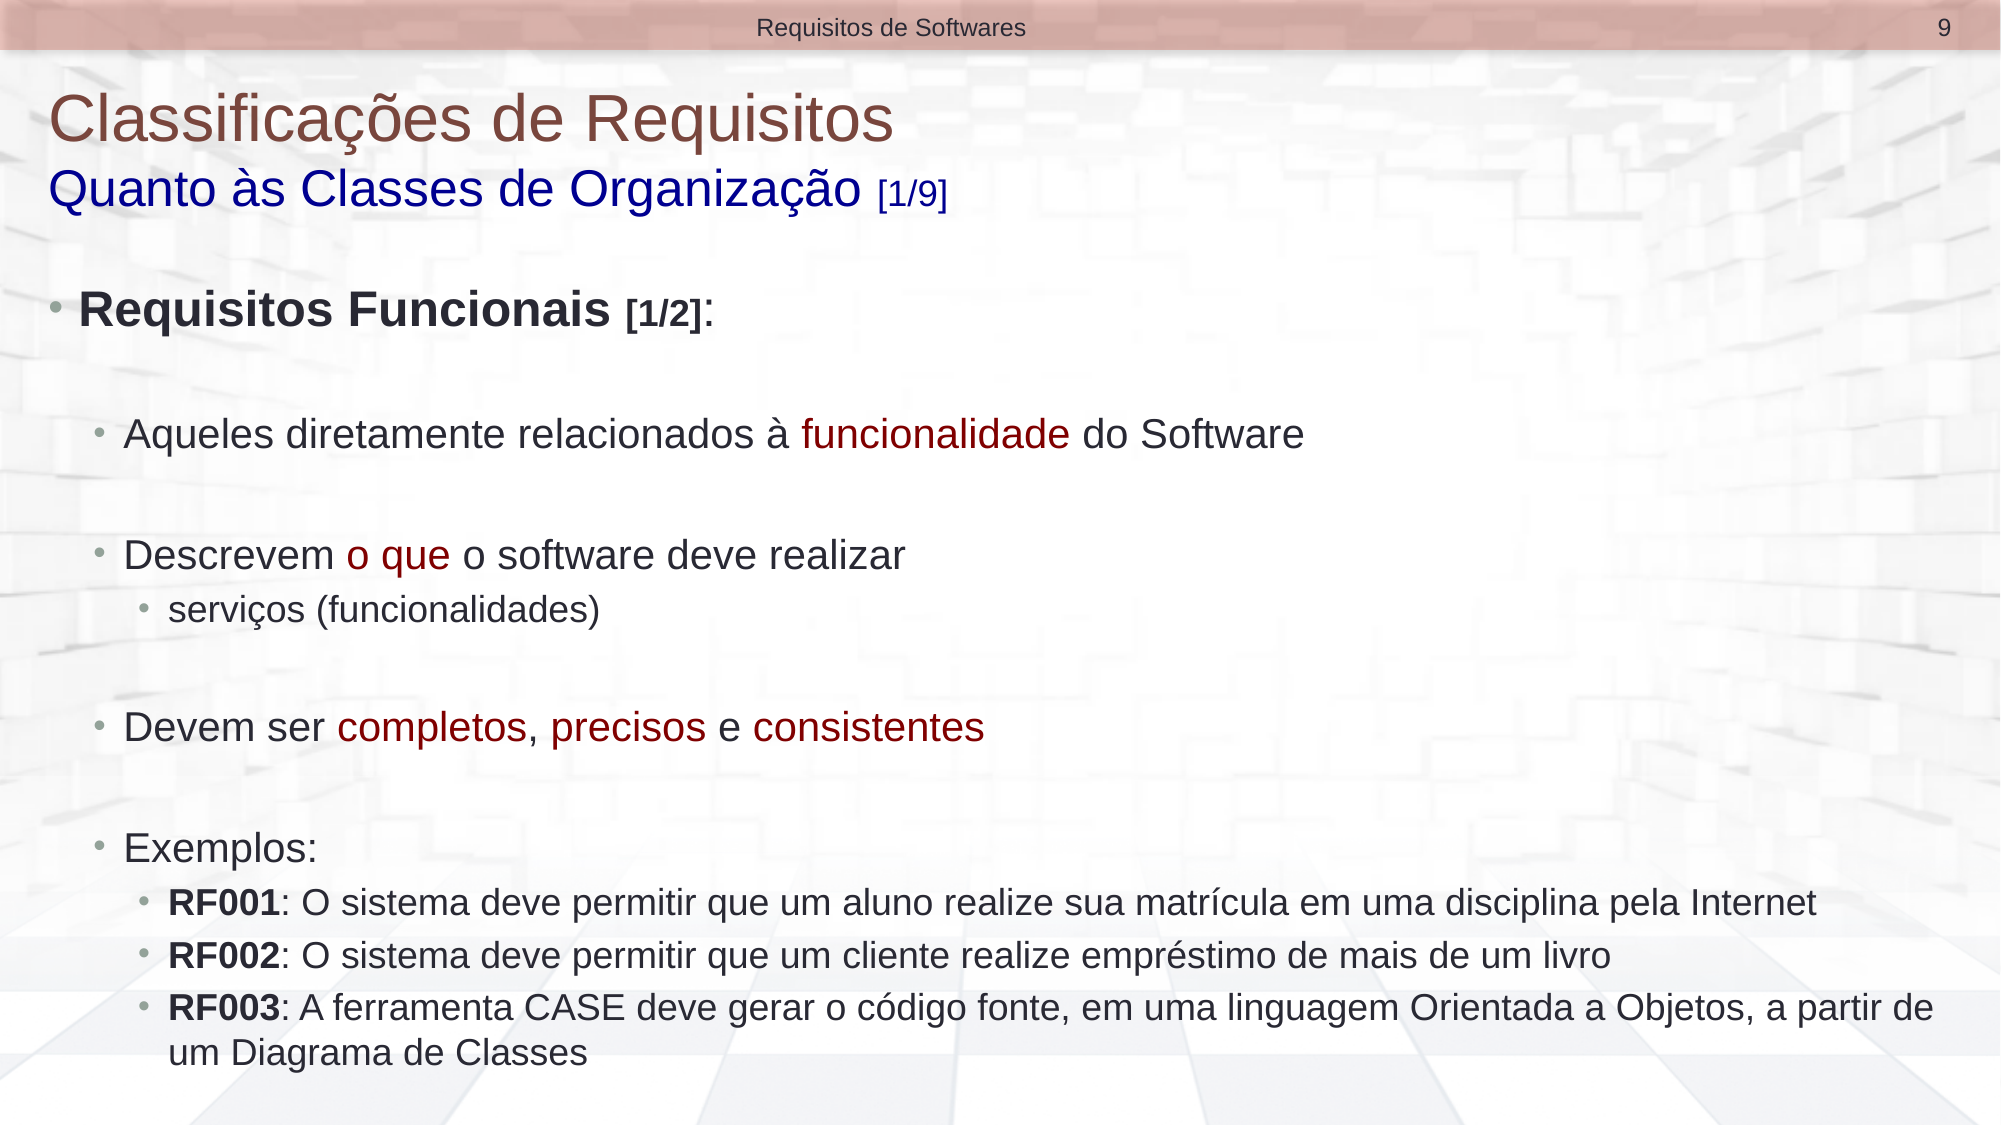

9
Requisitos de Softwares
# Classificações de Requisitos Quanto às Classes de Organização [1/9]
Requisitos Funcionais [1/2]:

Aqueles diretamente relacionados à funcionalidade do Software

Descrevem o que o software deve realizar
serviços (funcionalidades)

Devem ser completos, precisos e consistentes

Exemplos:
RF001: O sistema deve permitir que um aluno realize sua matrícula em uma disciplina pela Internet
RF002: O sistema deve permitir que um cliente realize empréstimo de mais de um livro
RF003: A ferramenta CASE deve gerar o código fonte, em uma linguagem Orientada a Objetos, a partir de um Diagrama de Classes